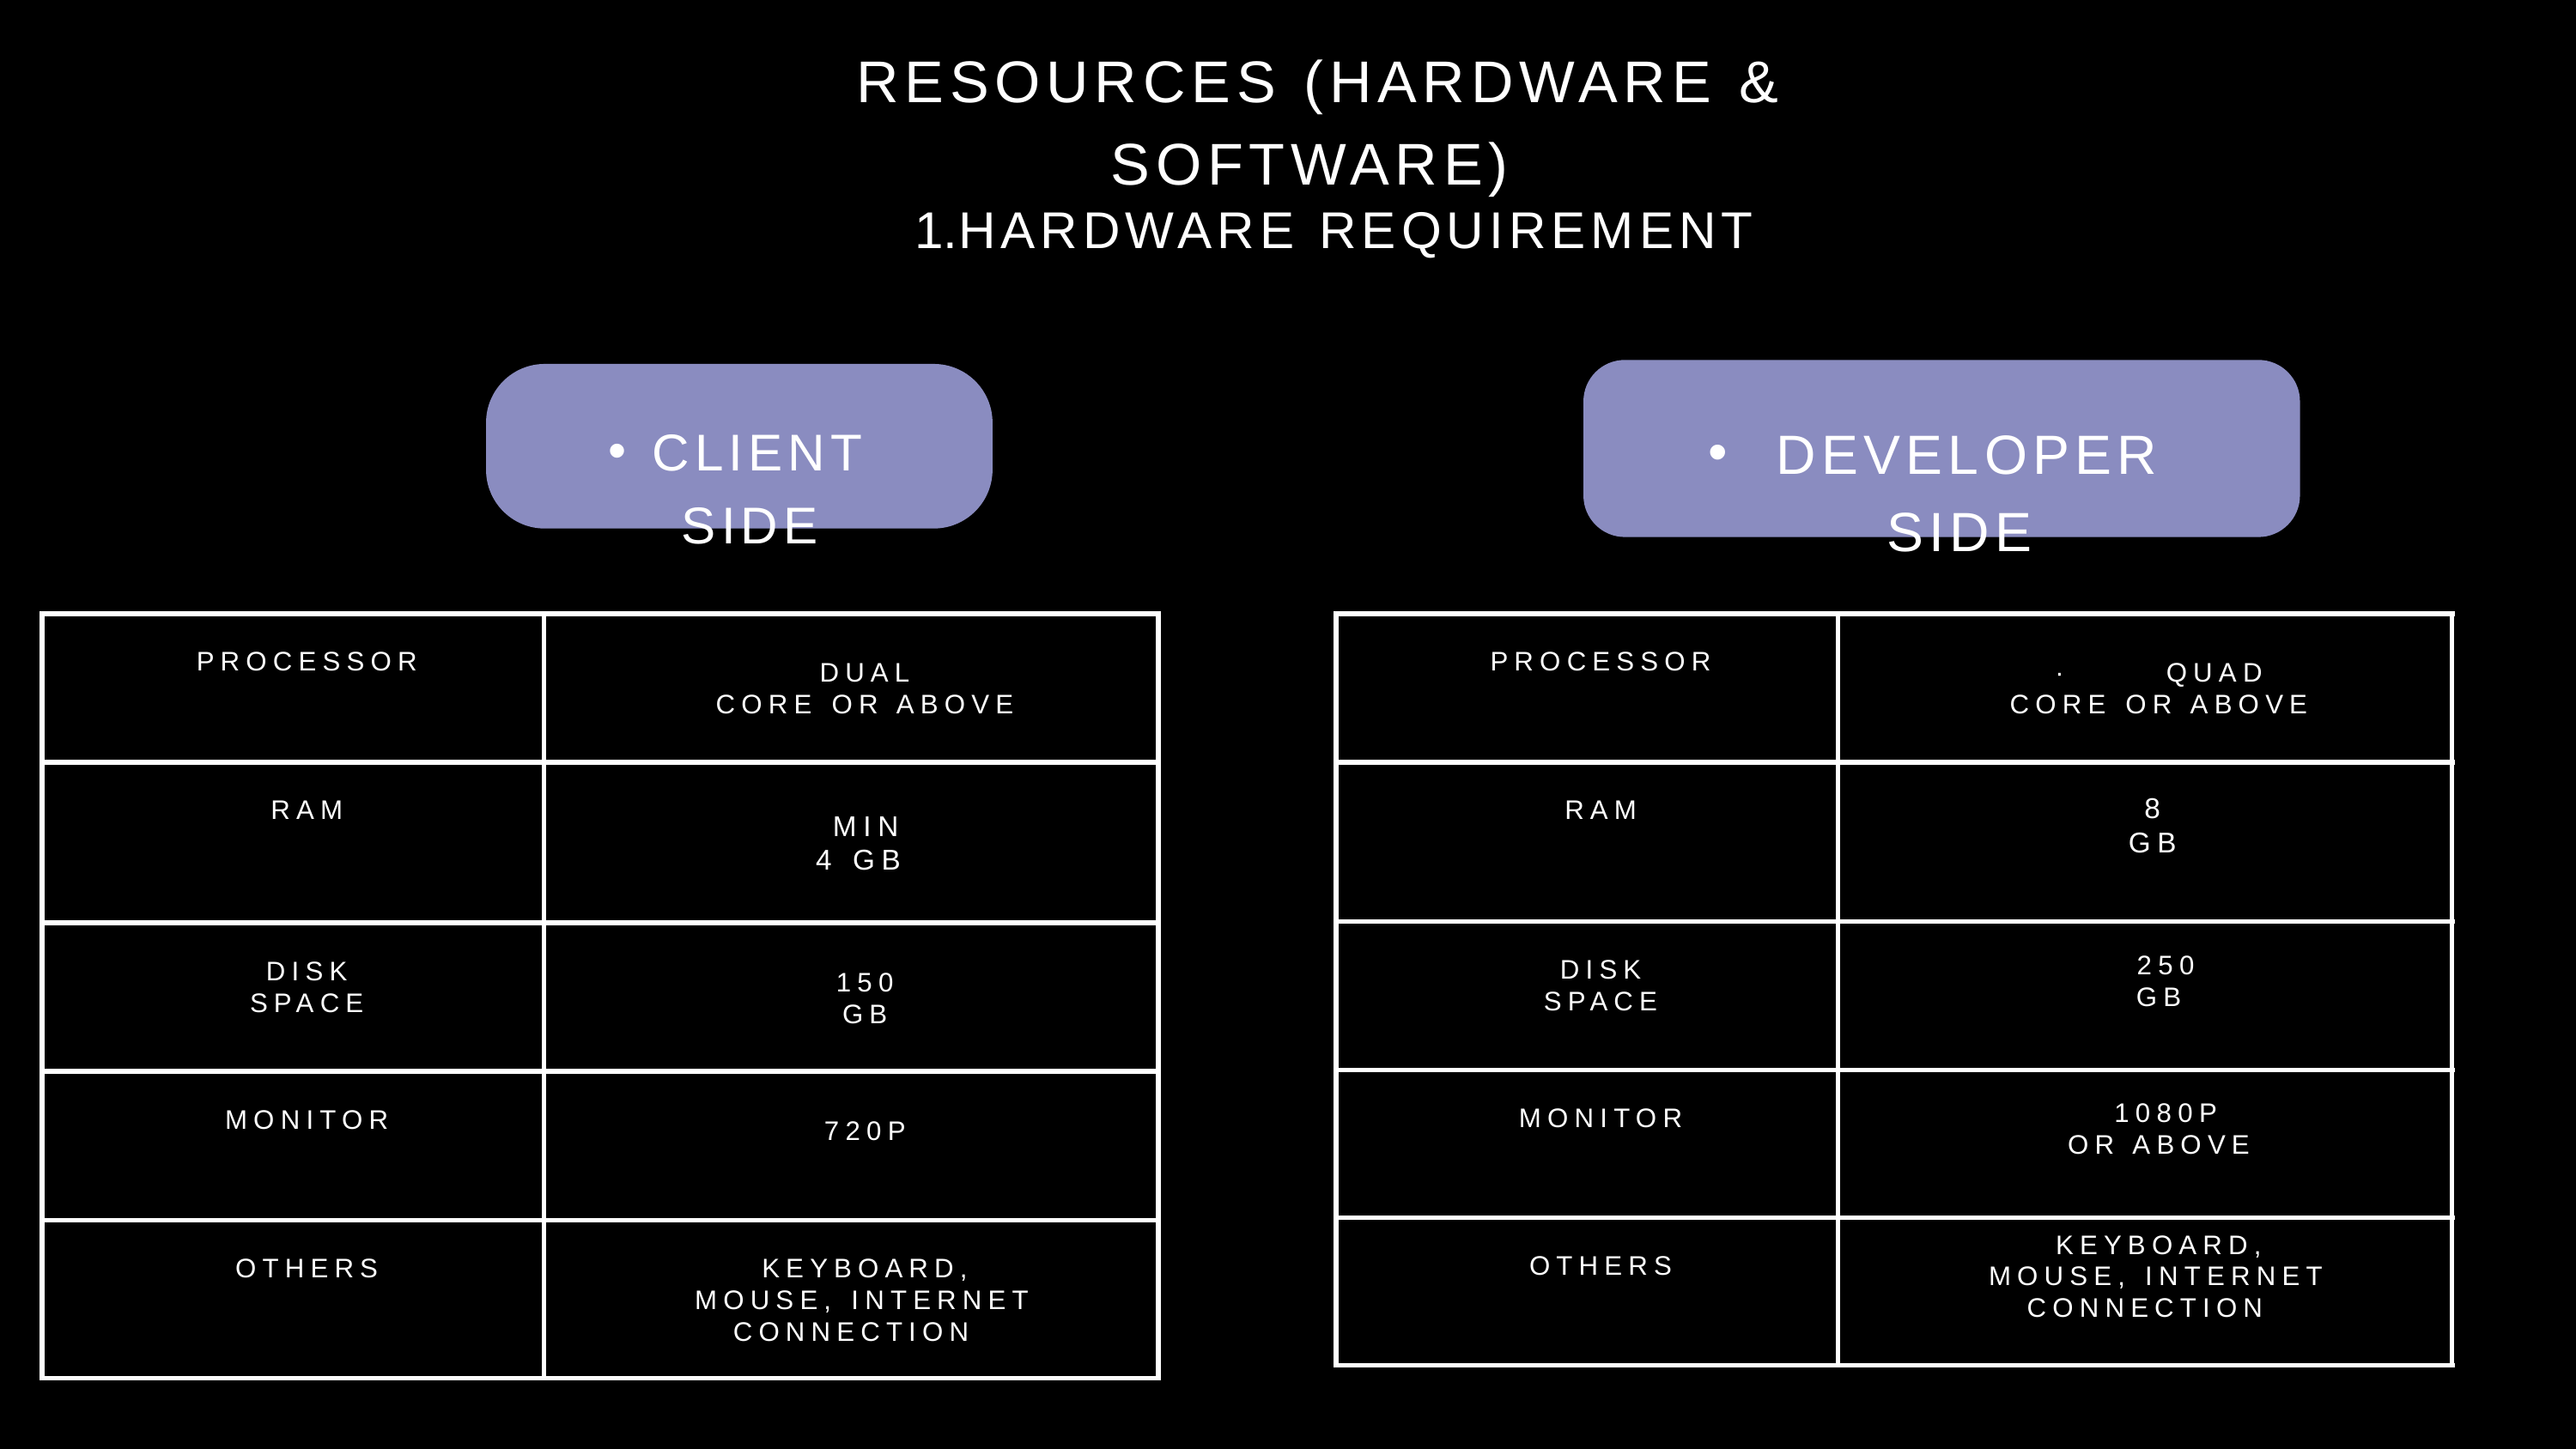

RESOURCES (HARDWARE & SOFTWARE)

HARDWARE REQUIREMENT

 DEVELOPER SIDE
CLIENT SIDE
| PROCESSOR | DUAL CORE OR ABOVE |
| --- | --- |
| RAM | MIN 4 GB |
| DISK SPACE | 150 GB |
| MONITOR | 720P |
| OTHERS | KEYBOARD, MOUSE, INTERNET CONNECTION |
| PROCESSOR | ·       QUAD CORE OR ABOVE |
| --- | --- |
| RAM | 8 GB |
| DISK SPACE | 250 GB |
| MONITOR | 1080P OR ABOVE |
| OTHERS | KEYBOARD, MOUSE, INTERNET CONNECTION |